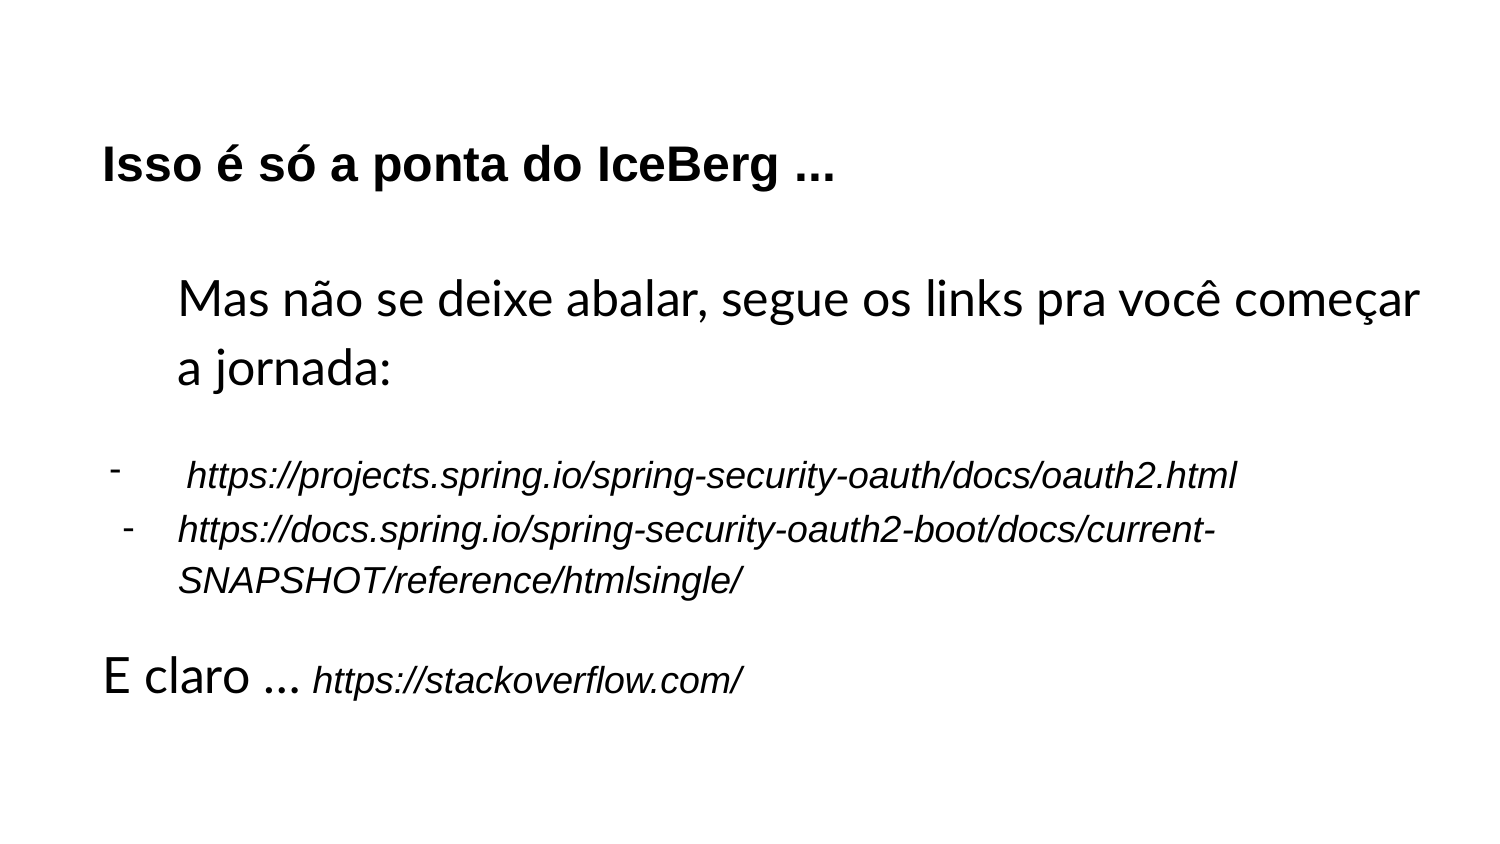

Isso é só a ponta do IceBerg ...
Mas não se deixe abalar, segue os links pra você começar a jornada:
 https://projects.spring.io/spring-security-oauth/docs/oauth2.html
https://docs.spring.io/spring-security-oauth2-boot/docs/current-SNAPSHOT/reference/htmlsingle/
E claro … https://stackoverflow.com/